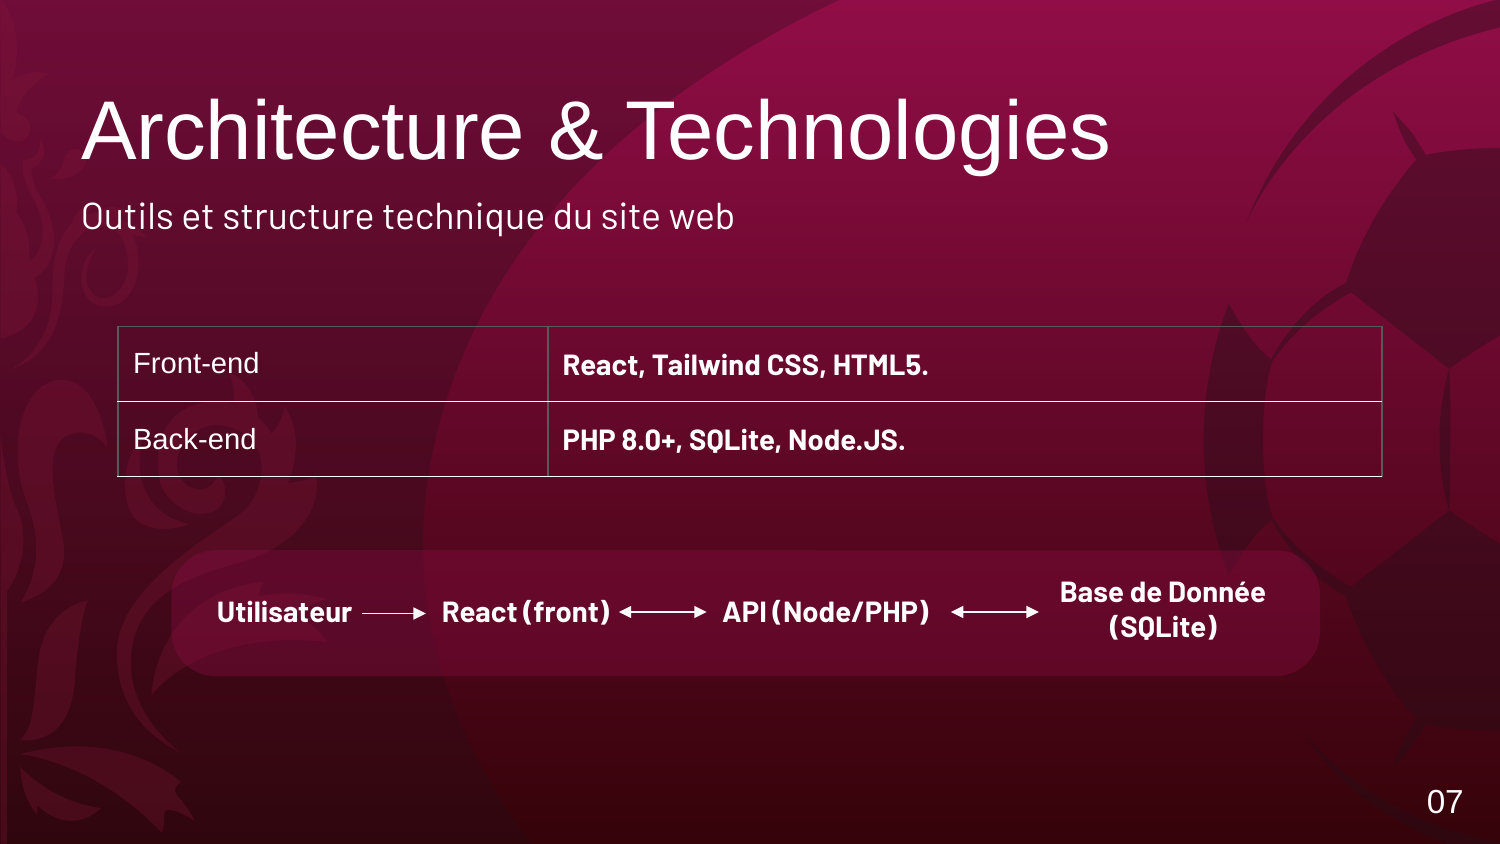

Architecture & Technologies

03
Outils et structure technique du site web
| Front-end | React, Tailwind CSS, HTML5. |
| --- | --- |
| Back-end | PHP 8.0+, SQLite, Node.JS. |

Parcours de la création à la résolution

Base de Donnée
(SQLite)
API (Node/PHP)
Utilisateur
React (front)
07